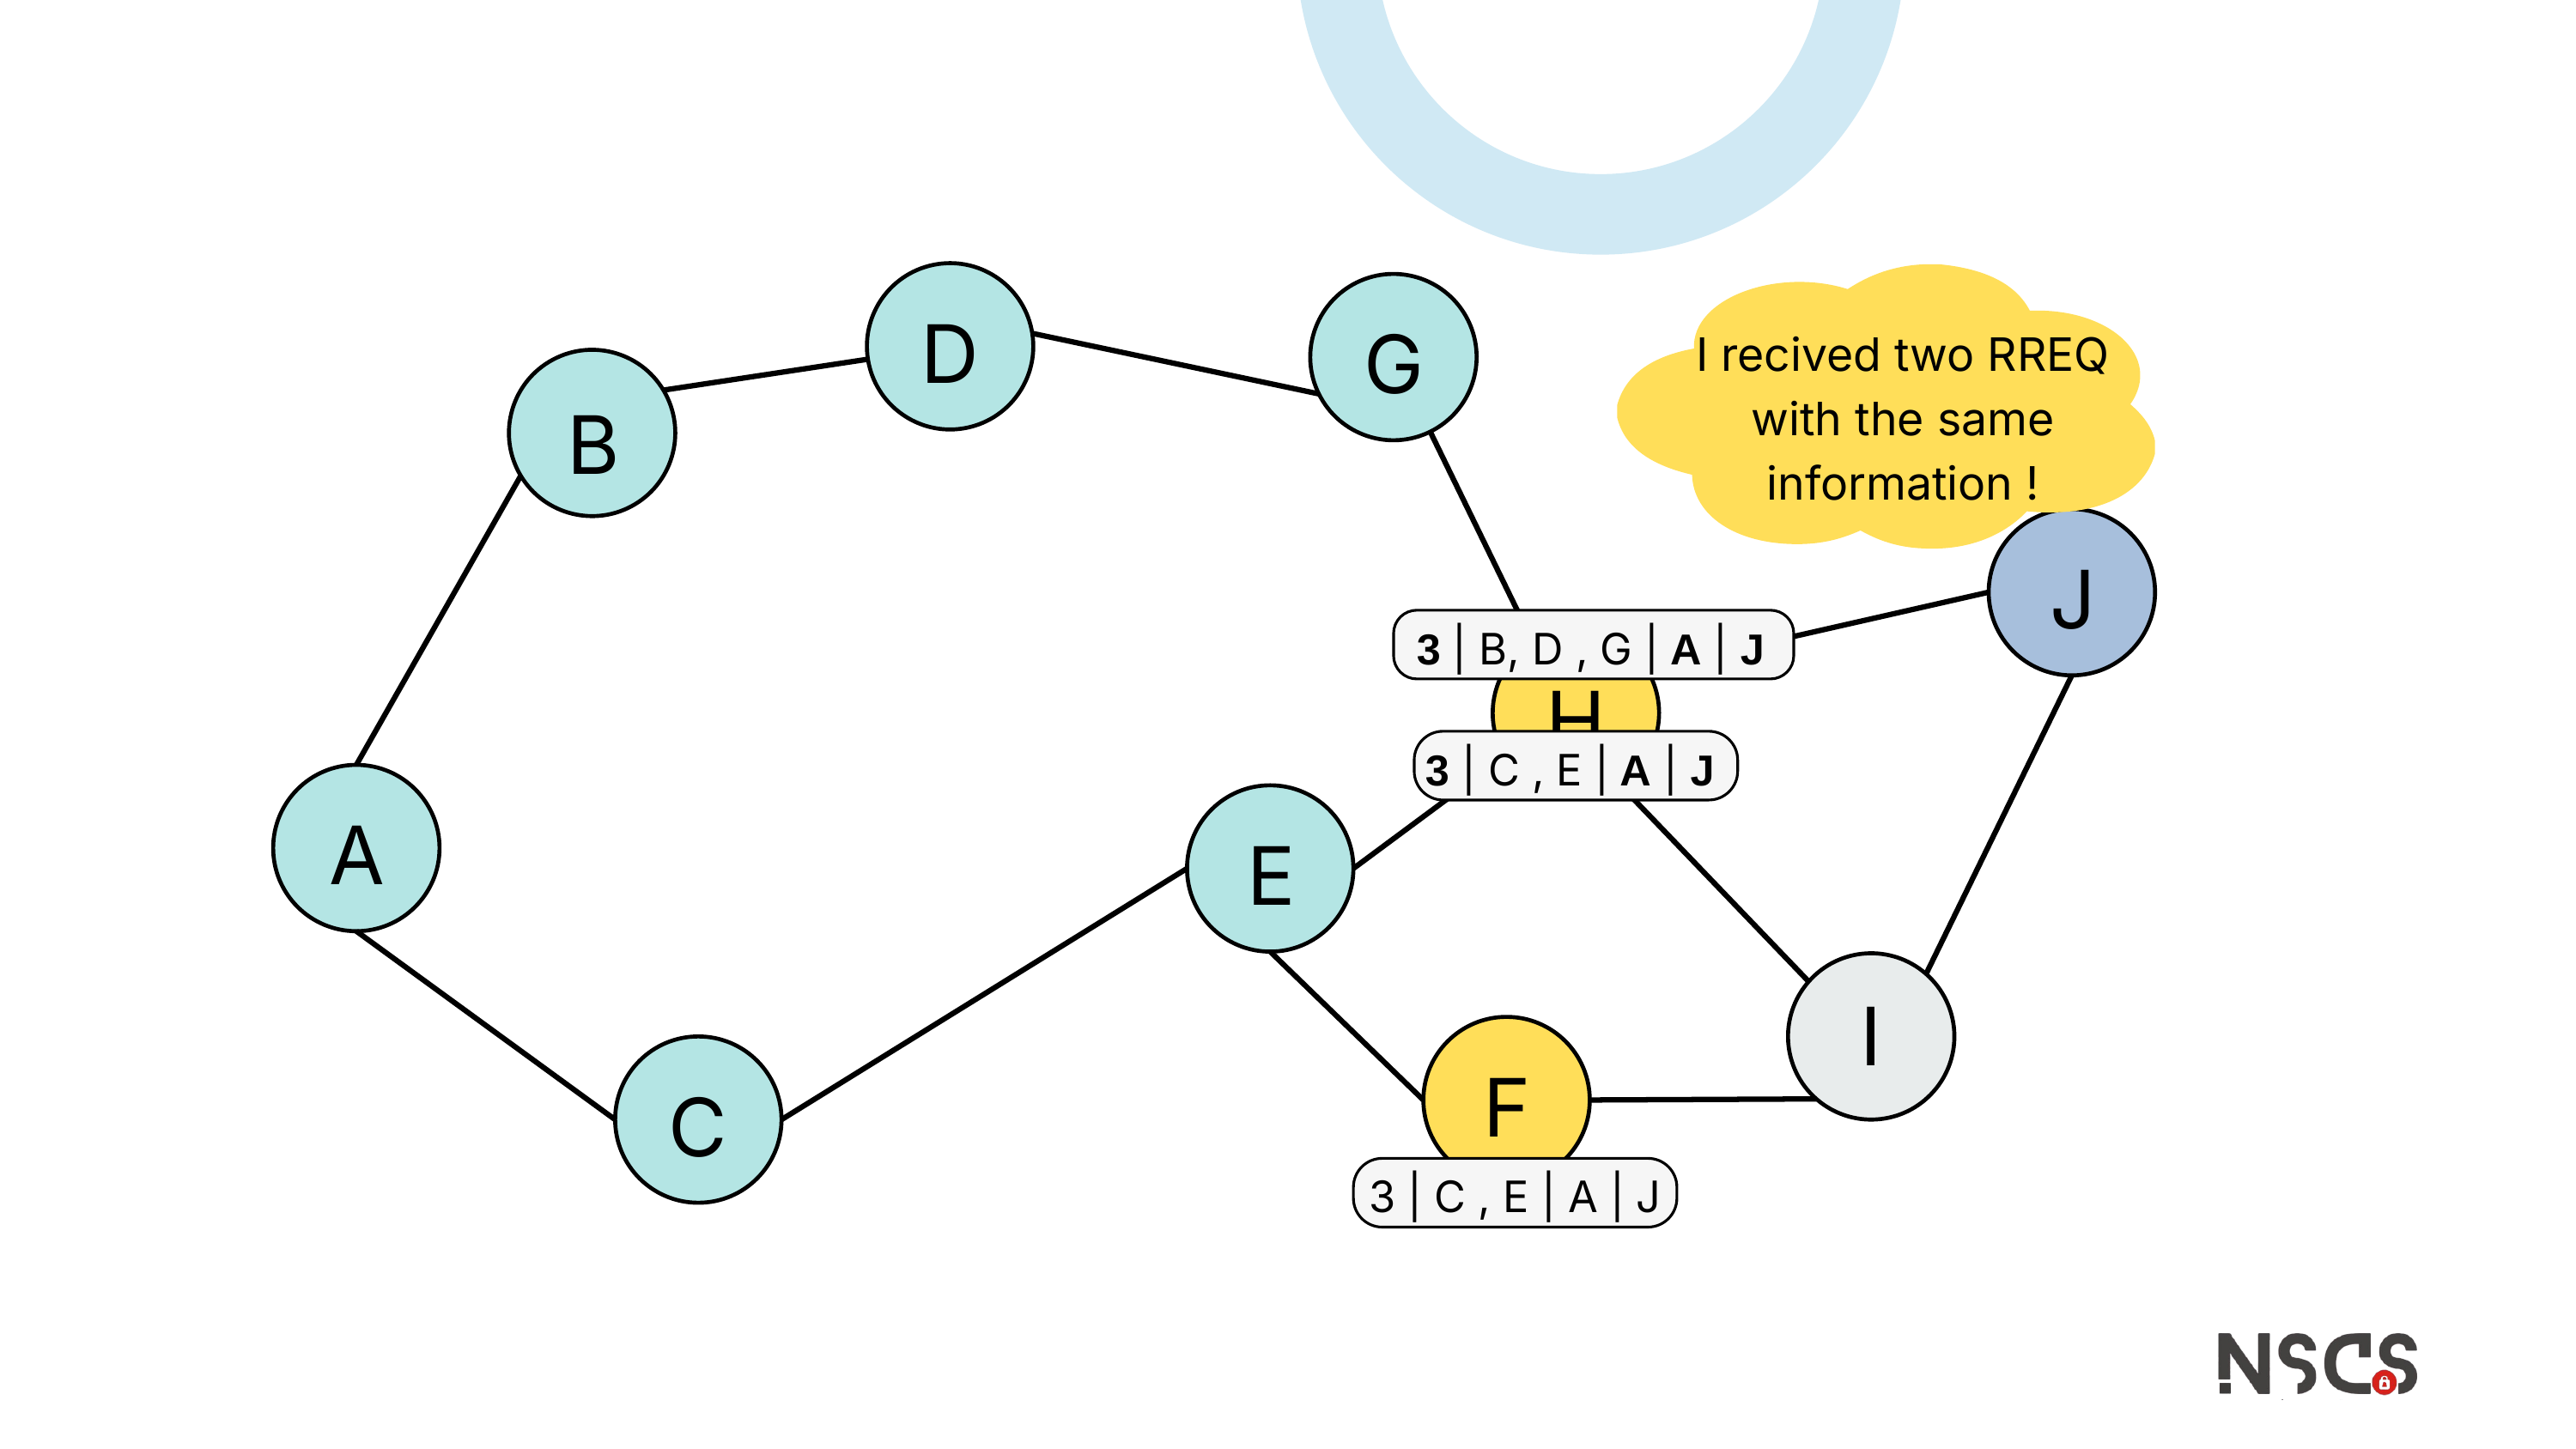

D
G
I recived two RREQ with the same information !

B

J

3 | B, D , G | A | J

H

3 | C , E | A | J

A
E

I

F
C

3 | C , E | A | J